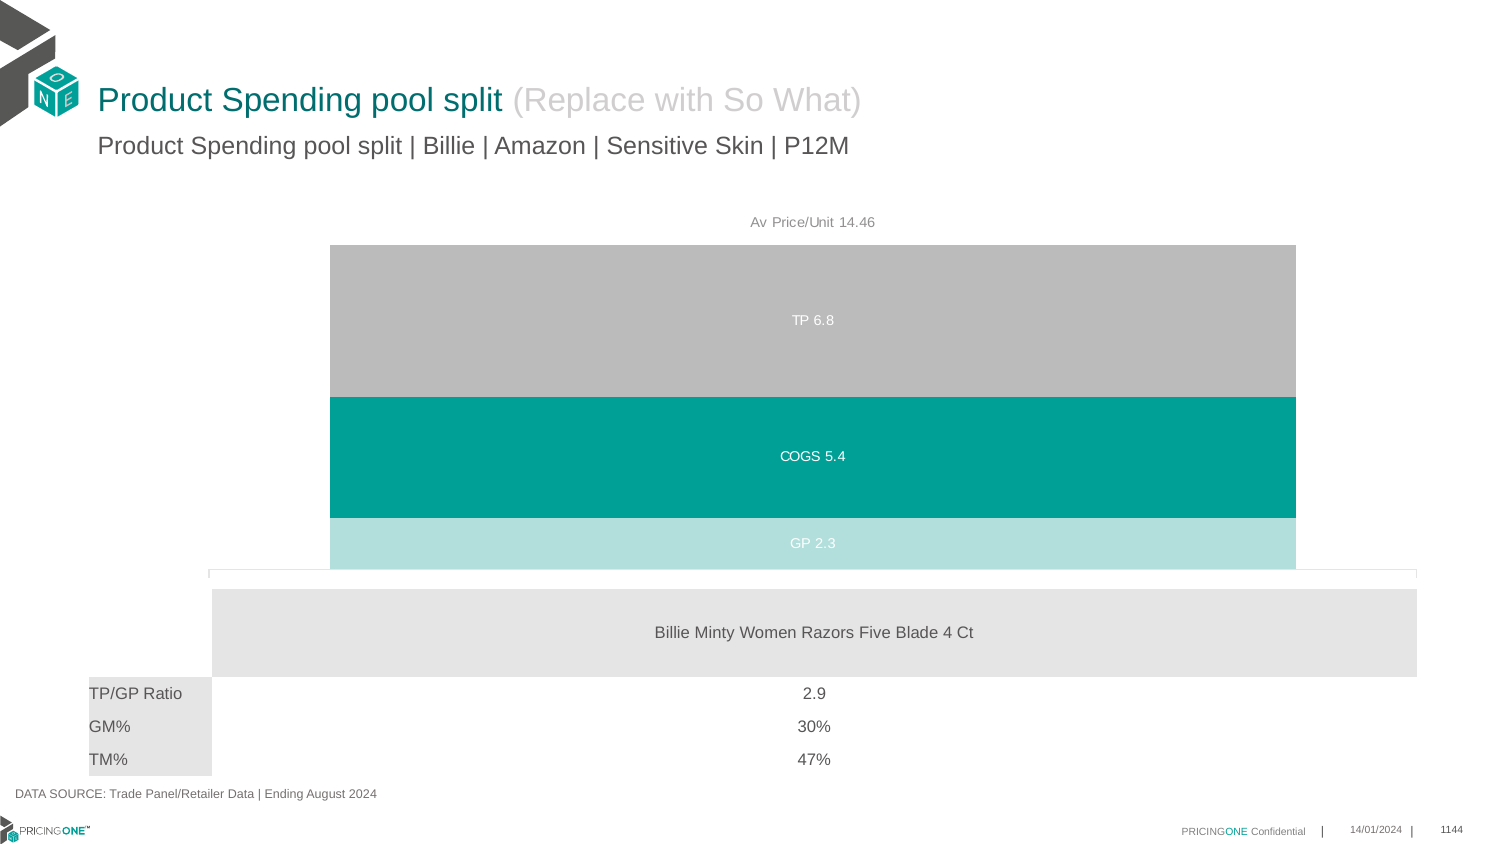

# Product Spending pool split (Replace with So What)
Product Spending pool split | Billie | Amazon | Sensitive Skin | P12M

### Chart

| Category | GP | COGS | TP | VAT |
|---|---|---|---|---|
| Av Price/Unit 14.46 | 2.3042767283498233 | 5.384868620984489 | 6.768232514962746 | 0.0 |
|  | Billie Minty Women Razors Five Blade 4 Ct |
| --- | --- |
| TP/GP Ratio | 2.9 |
| GM% | 30% |
| TM% | 47% |
DATA SOURCE: Trade Panel/Retailer Data | Ending August 2024

14/01/2024
1144